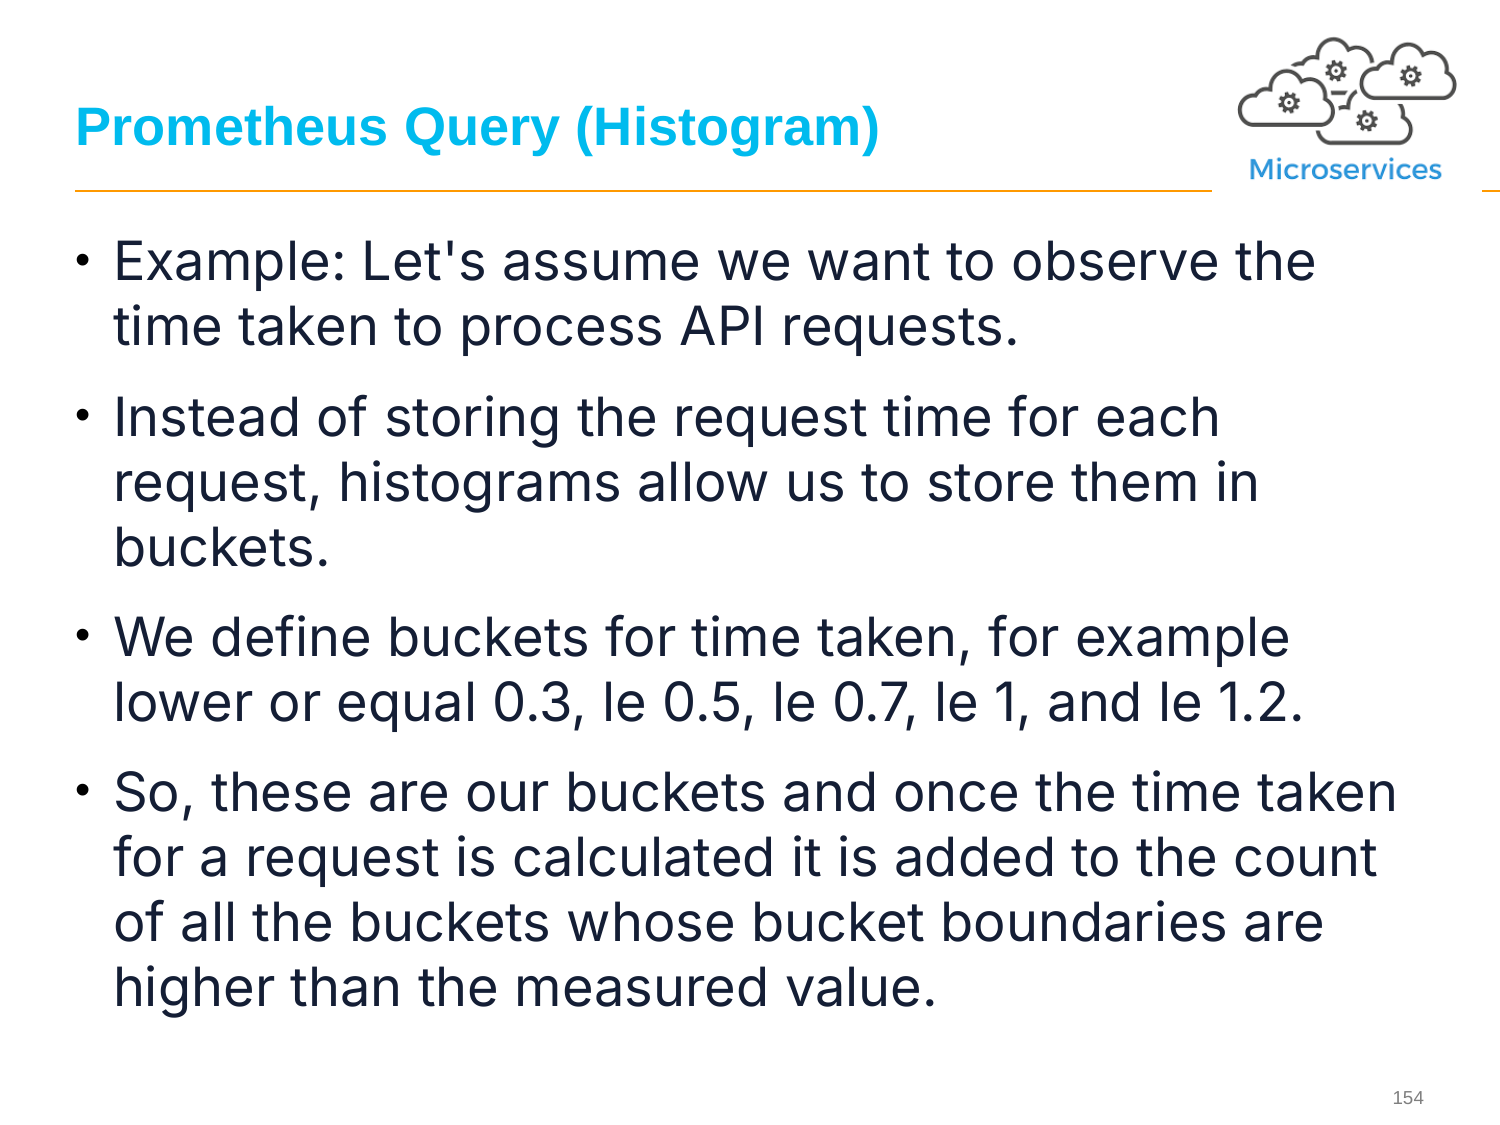

# Prometheus Query (Histogram)
Example: Let's assume we want to observe the time taken to process API requests.
Instead of storing the request time for each request, histograms allow us to store them in buckets.
We define buckets for time taken, for example lower or equal 0.3, le 0.5, le 0.7, le 1, and le 1.2.
So, these are our buckets and once the time taken for a request is calculated it is added to the count of all the buckets whose bucket boundaries are higher than the measured value.